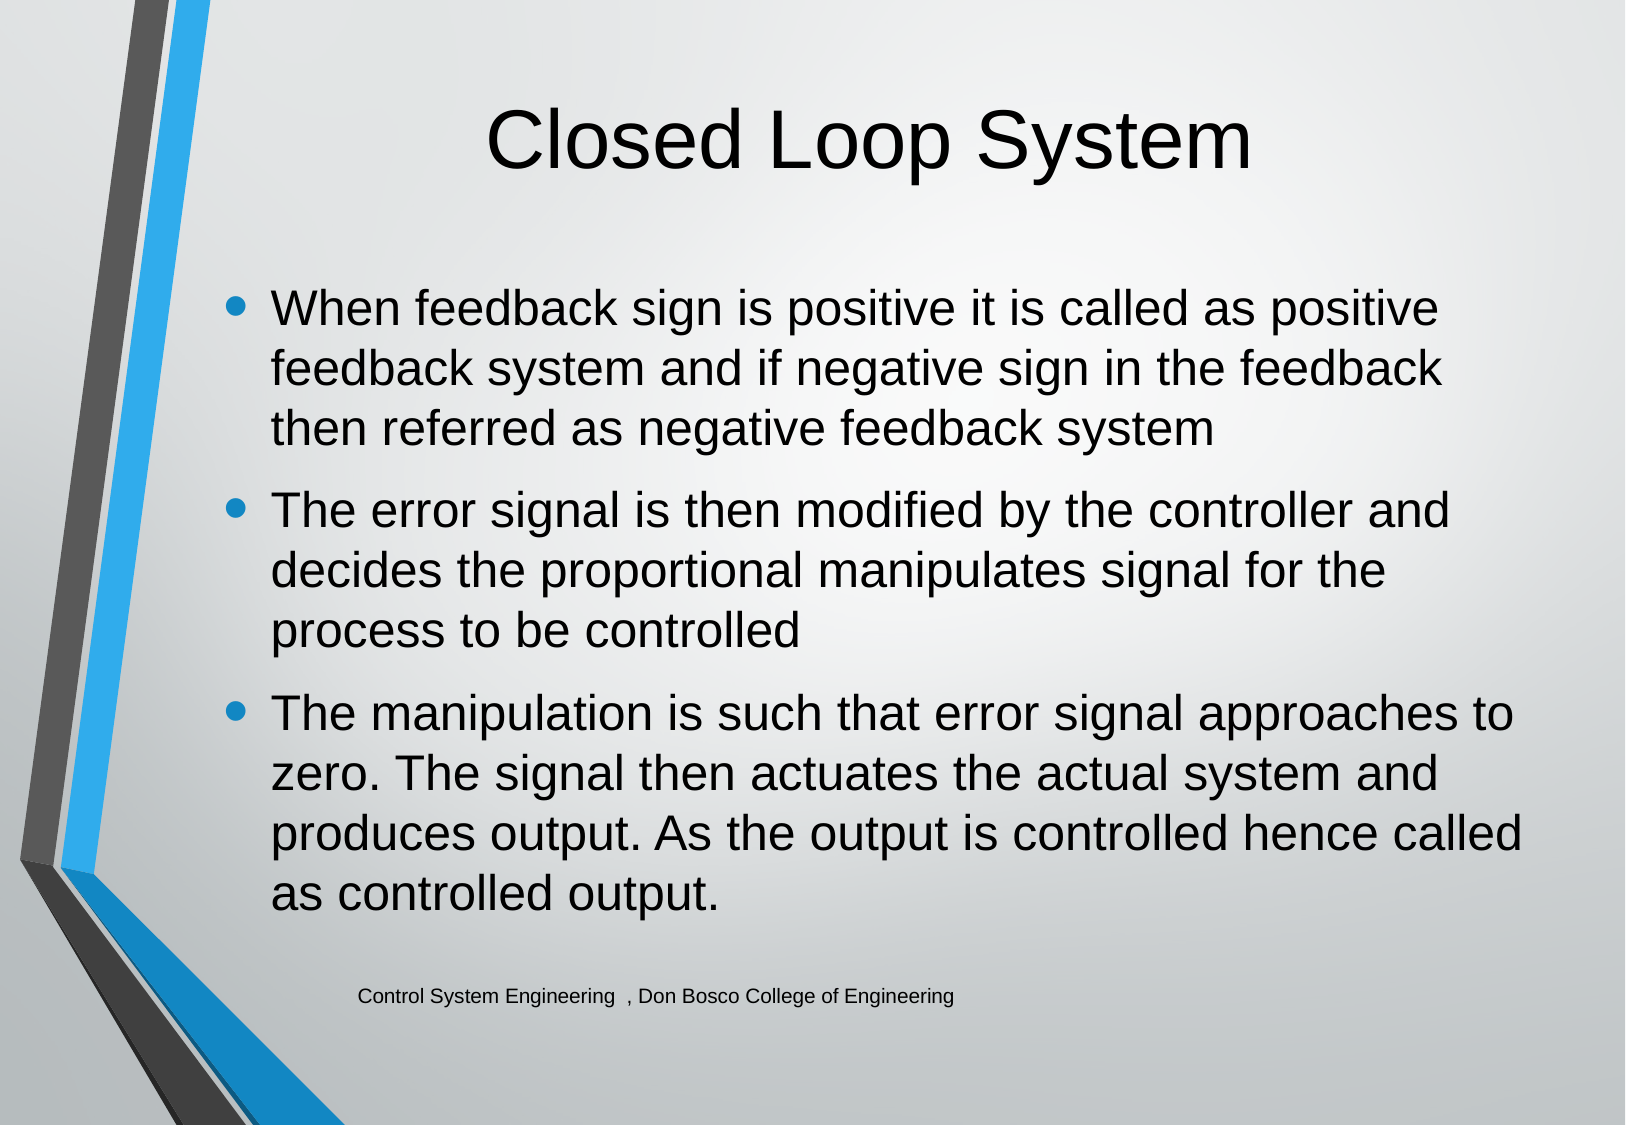

Closed Loop System
When feedback sign is positive it is called as positive feedback system and if negative sign in the feedback then referred as negative feedback system
The error signal is then modified by the controller and decides the proportional manipulates signal for the process to be controlled
The manipulation is such that error signal approaches to zero. The signal then actuates the actual system and produces output. As the output is controlled hence called as controlled output.
Control System Engineering  , Don Bosco College of Engineering